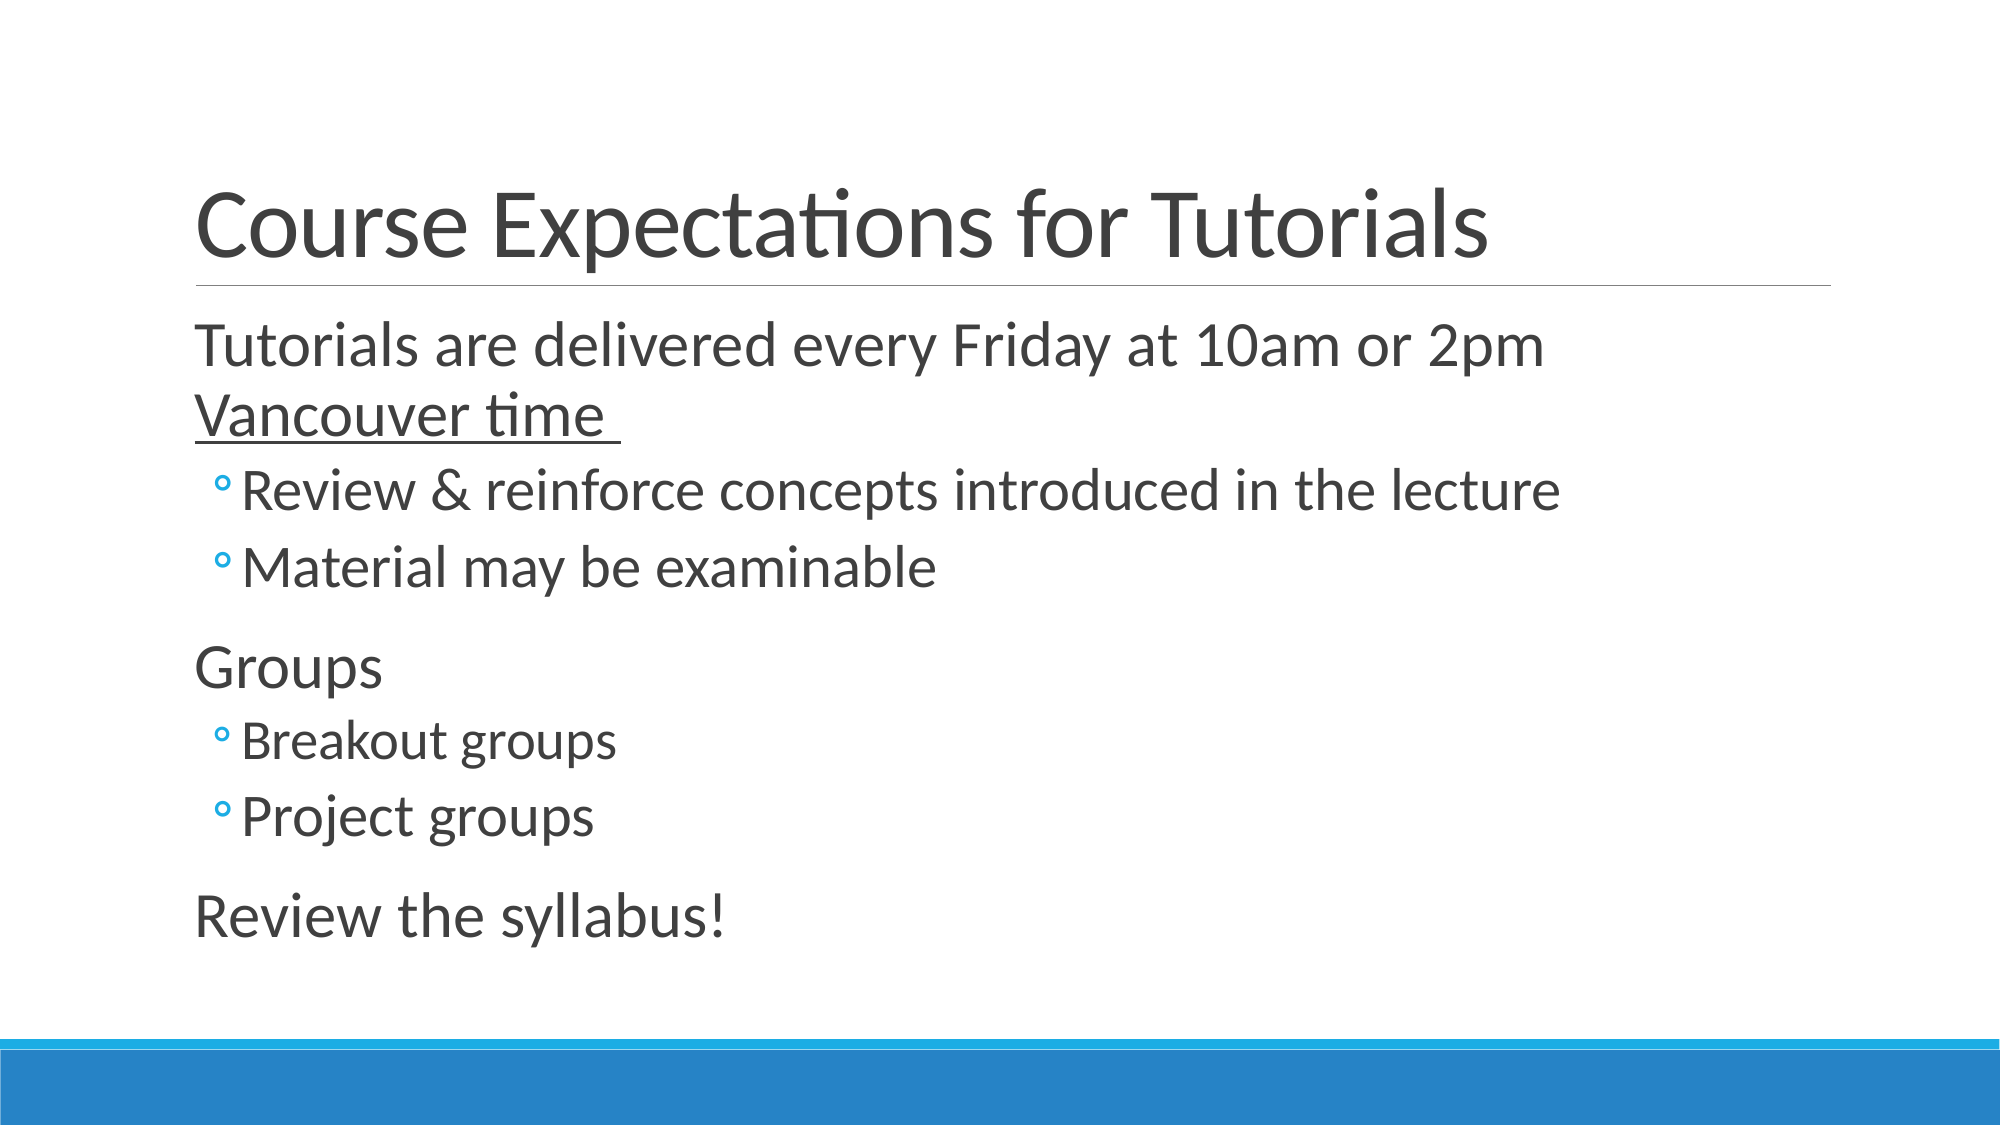

# Course Expectations for Tutorials
Tutorials are delivered every Friday at 10am or 2pm Vancouver time
Review & reinforce concepts introduced in the lecture
Material may be examinable
Groups
Breakout groups
Project groups
Review the syllabus!